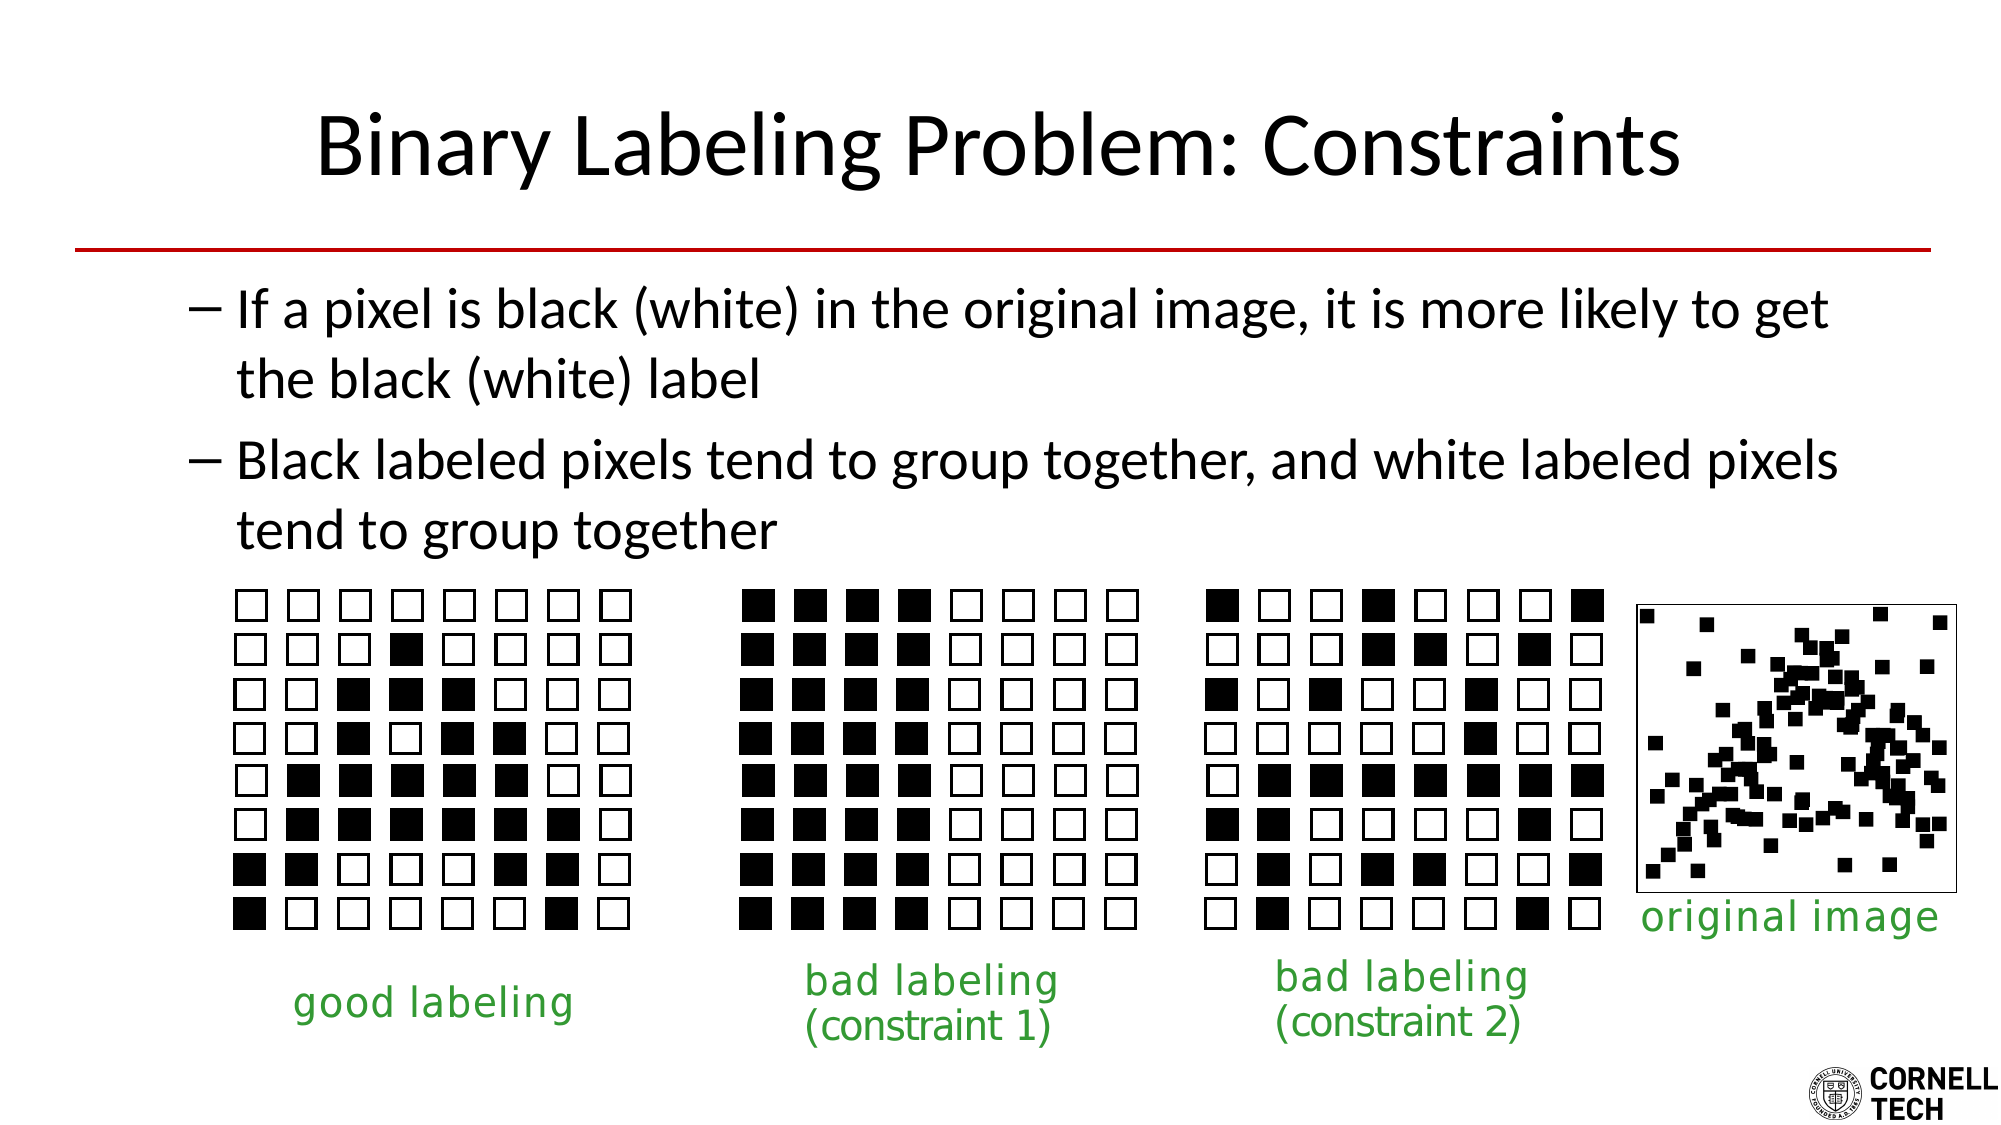

# Binary Labeling Problem: Constraints
If a pixel is black (white) in the original image, it is more likely to get the black (white) label
Black labeled pixels tend to group together, and white labeled pixels tend to group together

good labeling

bad labeling
(constraint 1)

bad labeling
(constraint 2)

original image